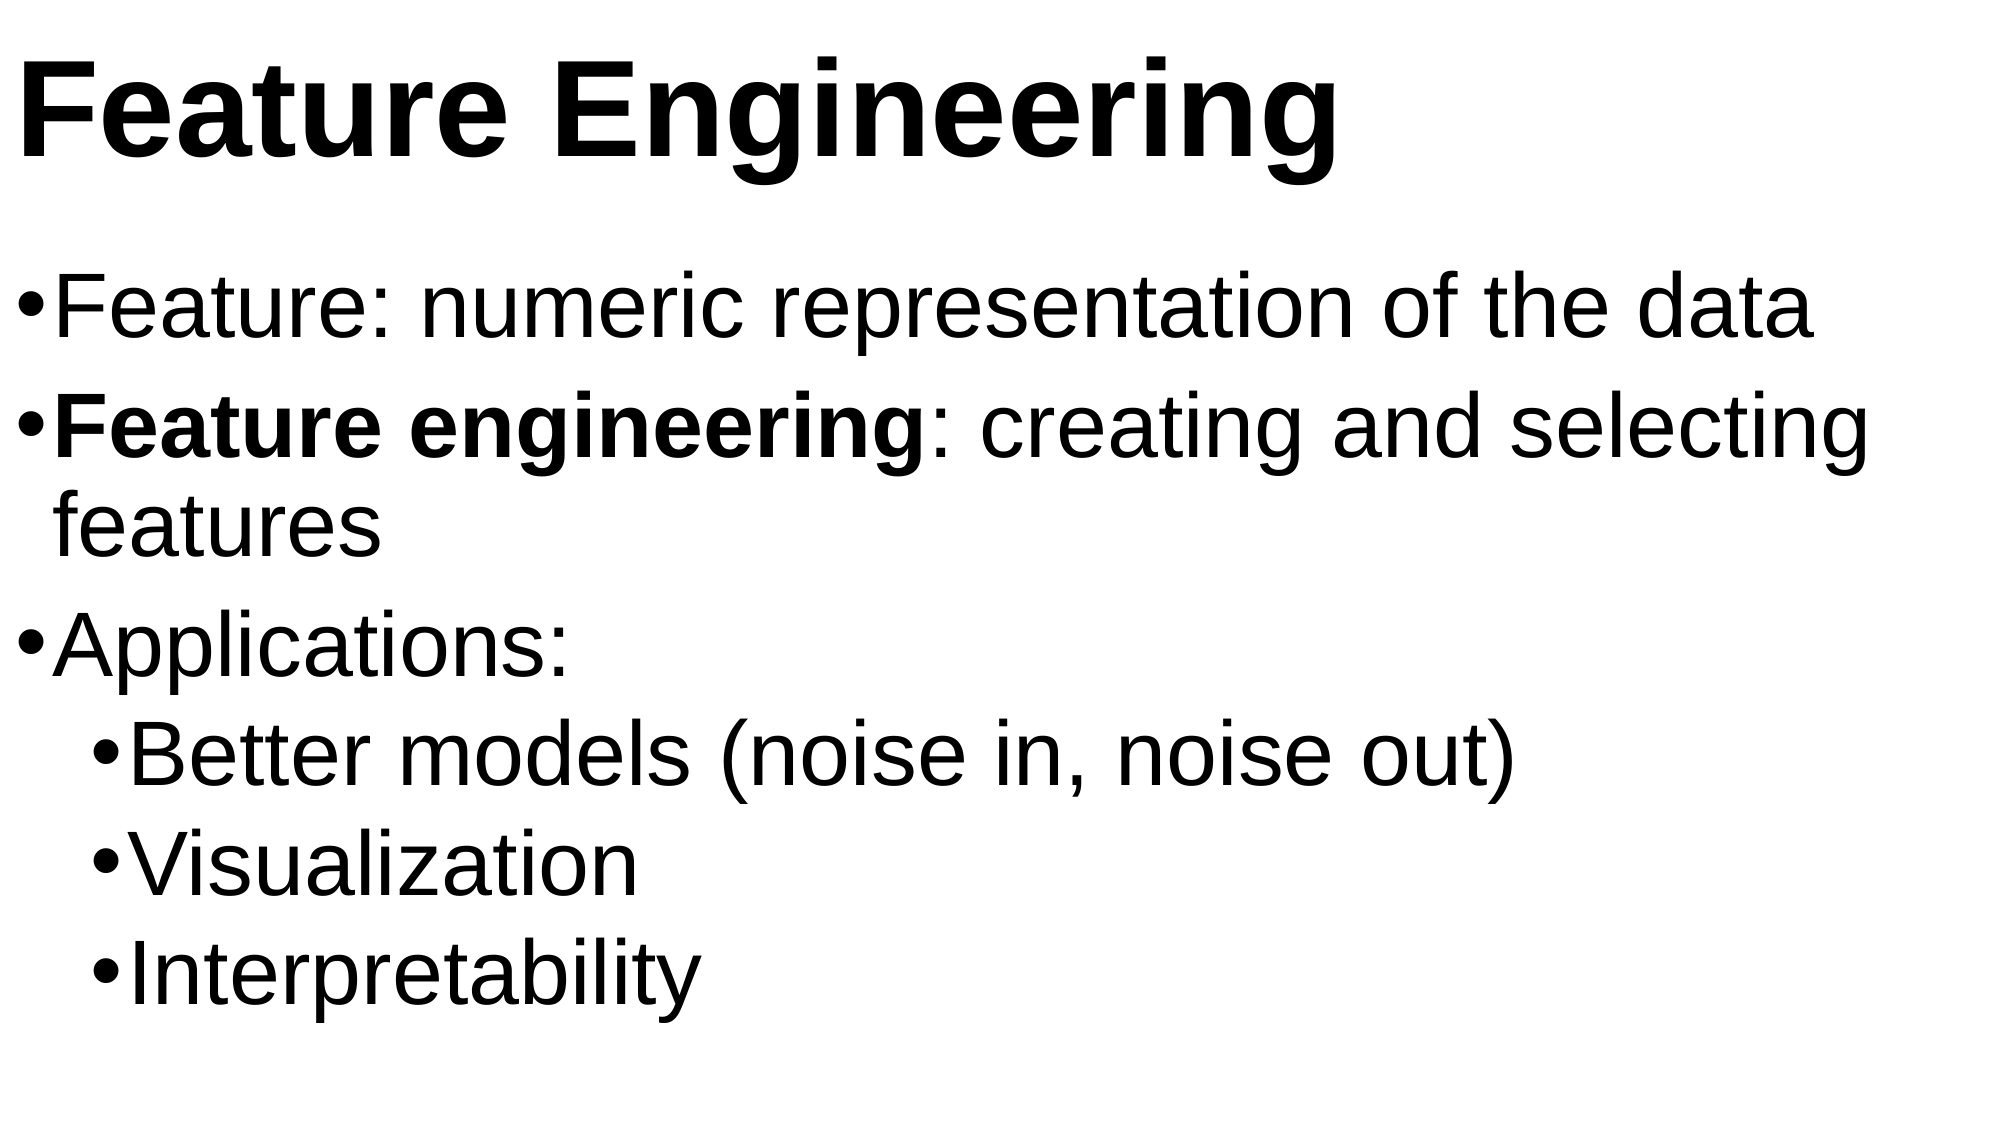

# Feature Engineering
Feature: numeric representation of the data
Feature engineering: creating and selecting features
Applications:
Better models (noise in, noise out)
Visualization
Interpretability